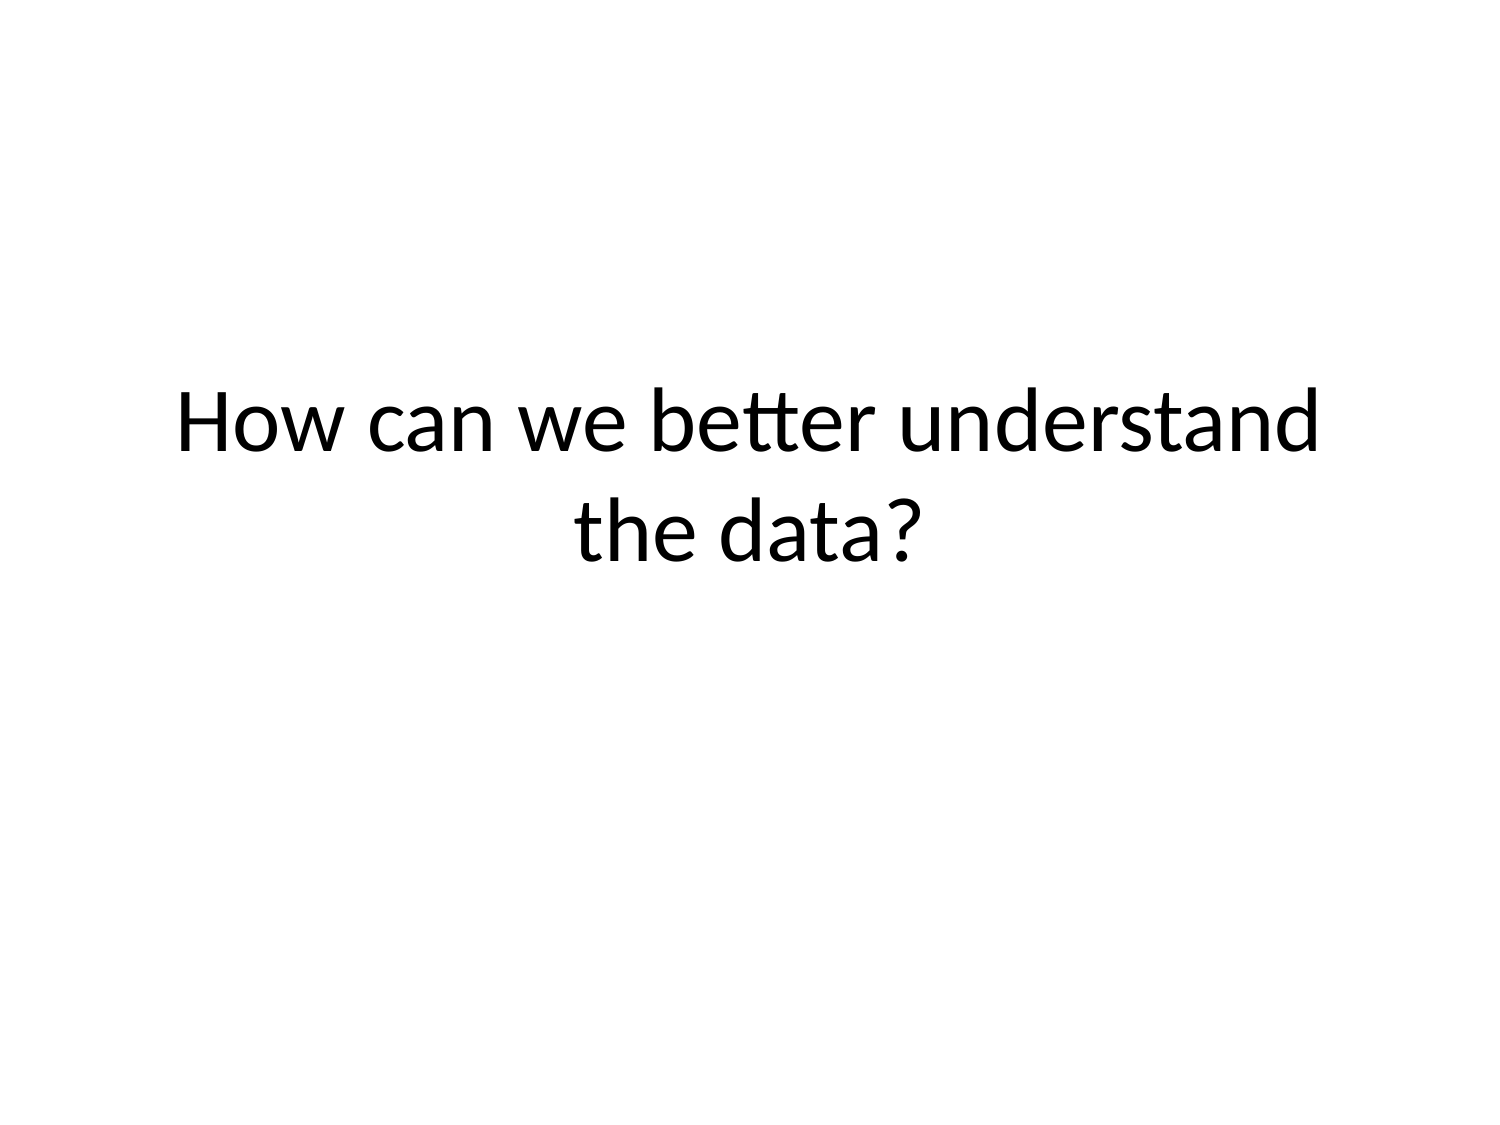

# How can we better understand the data?